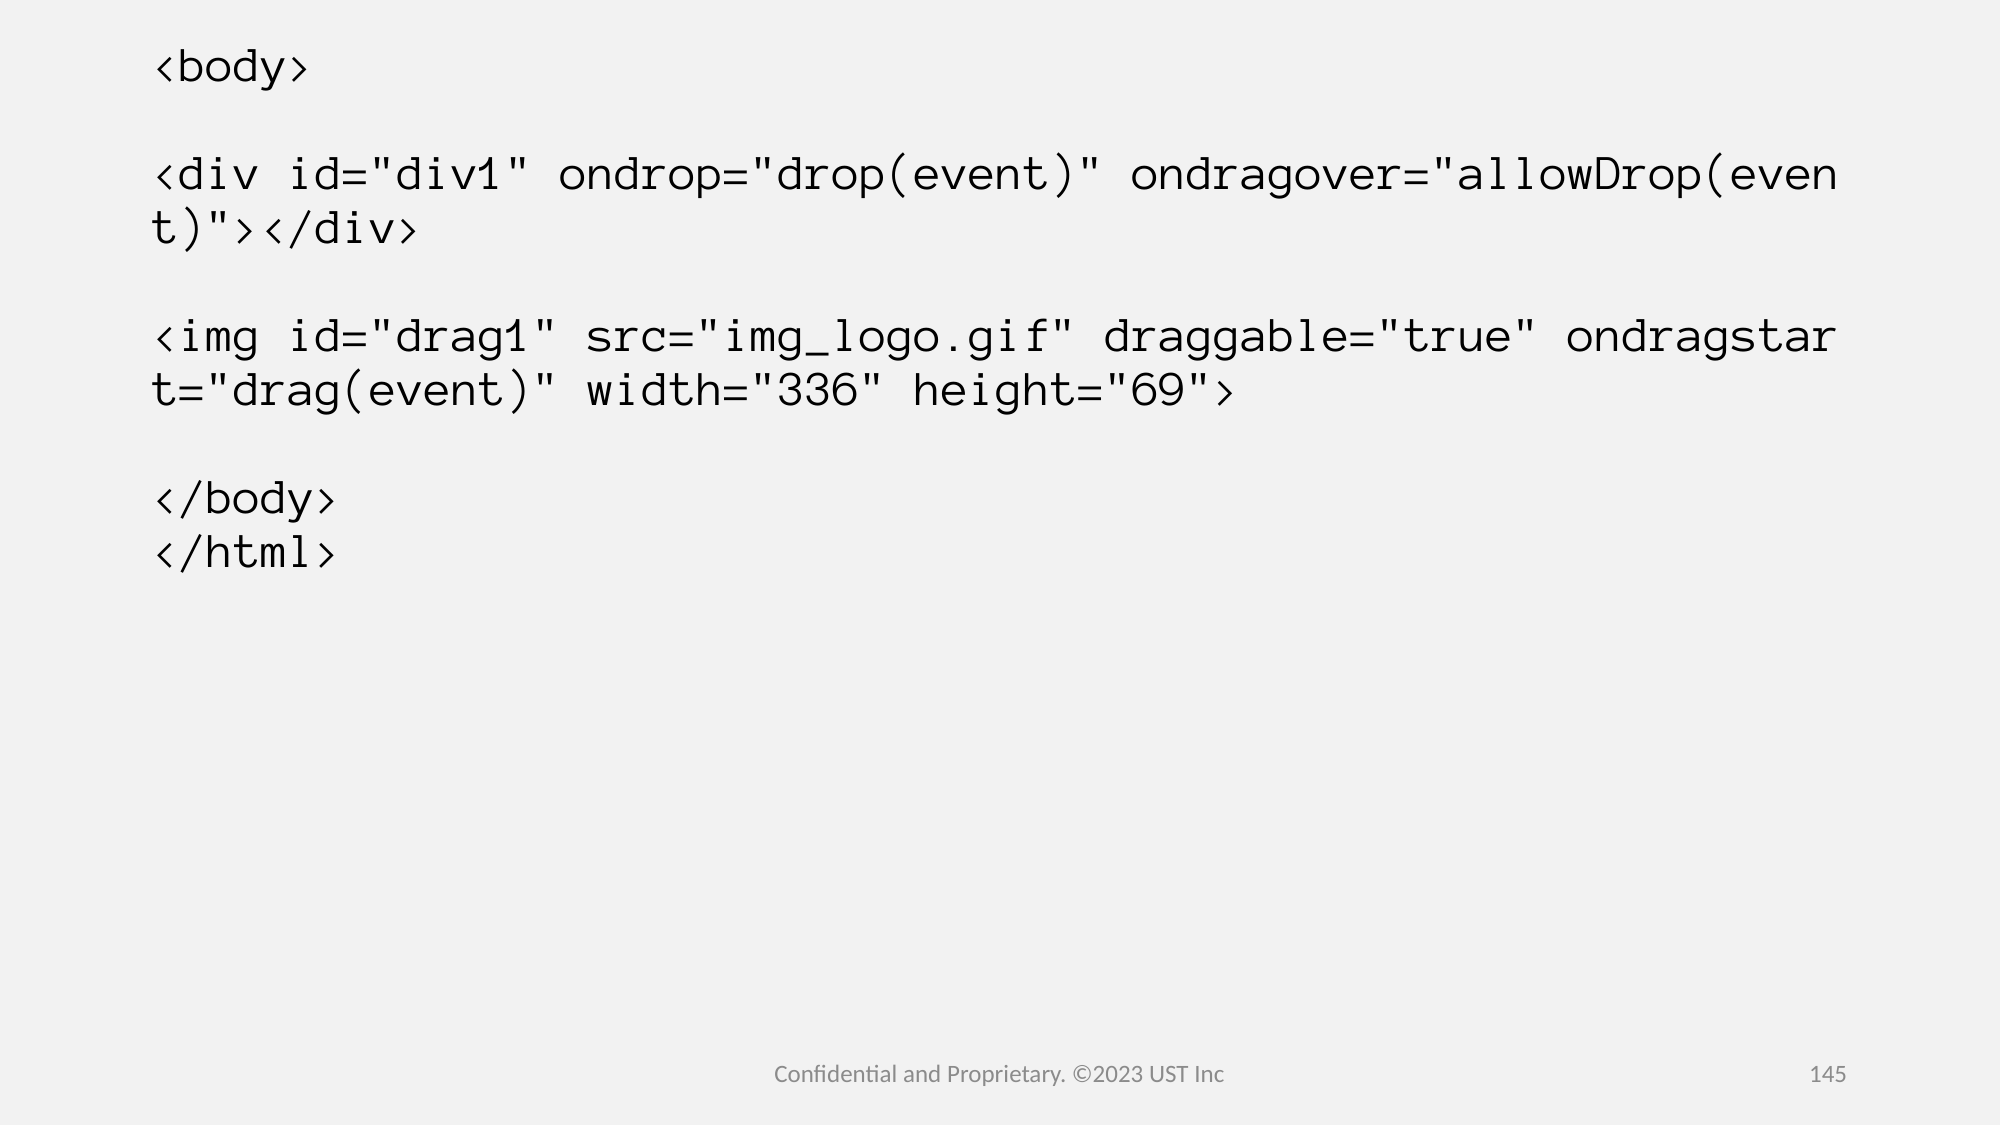

<body>
<div id="div1" ondrop="drop(event)" ondragover="allowDrop(event)"></div>
<img id="drag1" src="img_logo.gif" draggable="true" ondragstart="drag(event)" width="336" height="69">
</body>
</html>
Confidential and Proprietary. ©2023 UST Inc
145